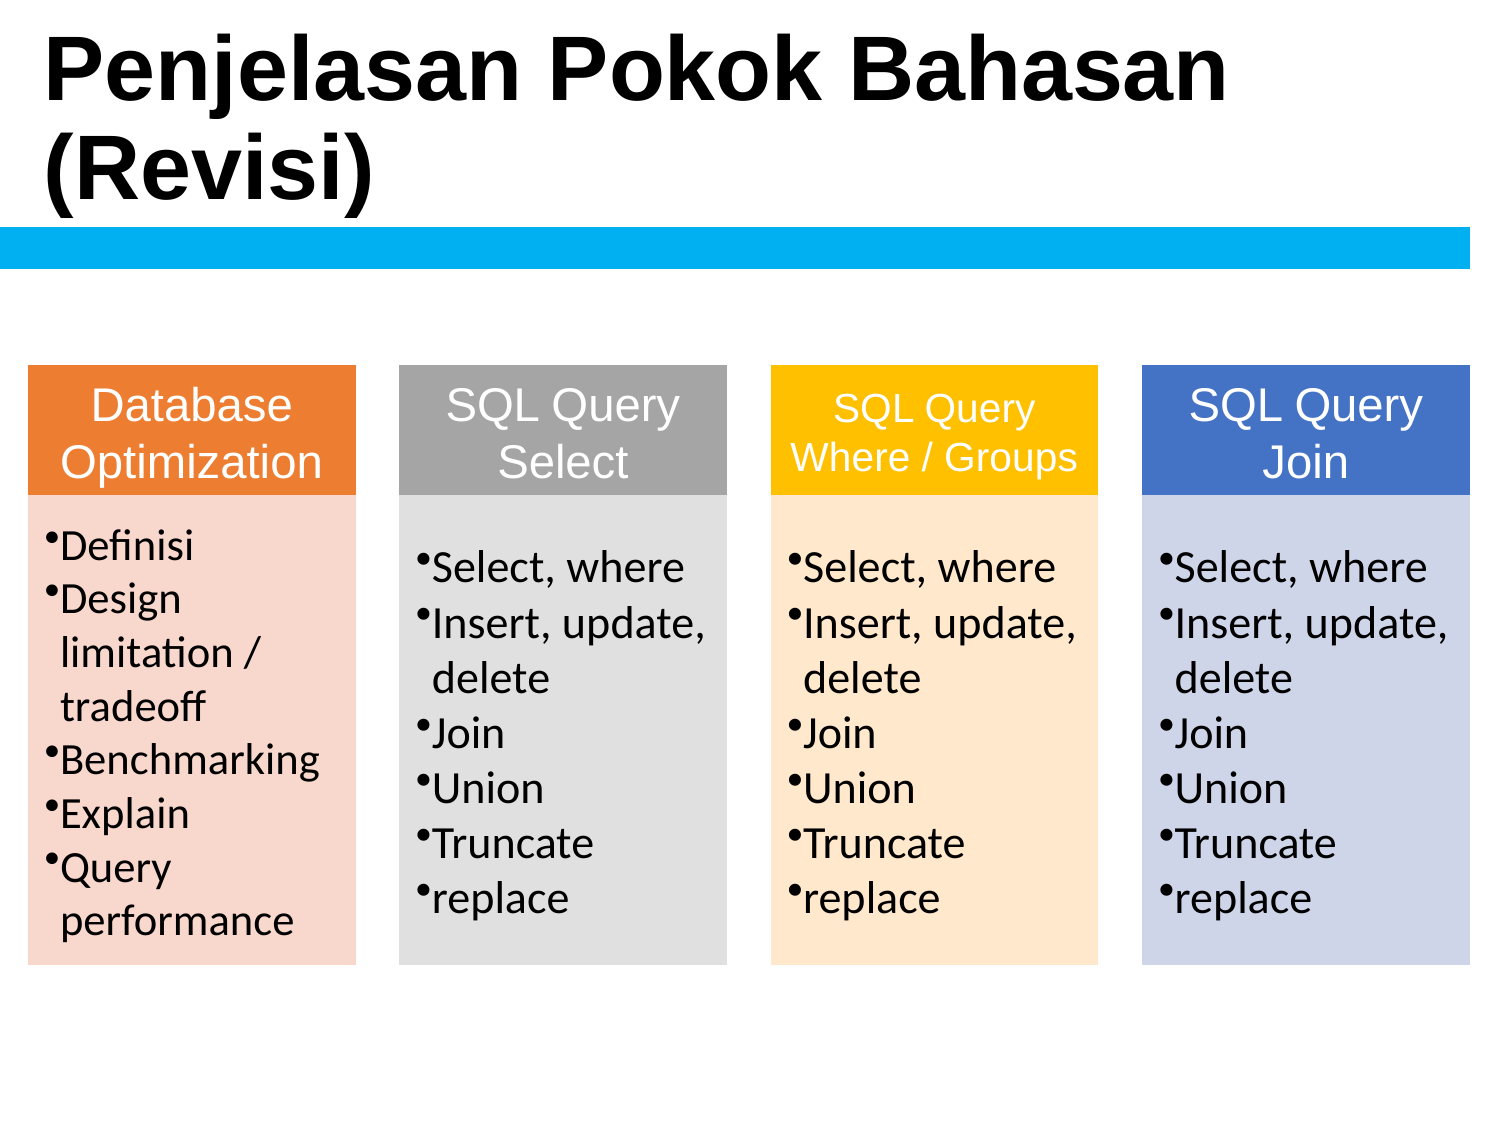

# Penjelasan Pokok Bahasan (Revisi)
Database Optimization
Definisi
SQL Query Select
Select, where
SQL Query Where / Groups
Select, where
SQL Query Join
Select, where
Design limitation / tradeoff
Benchmarking
Explain
Query performance
Insert, update, delete
Join
Union
Truncate
replace
Insert, update, delete
Join
Union
Truncate
replace
Insert, update, delete
Join
Union
Truncate
replace